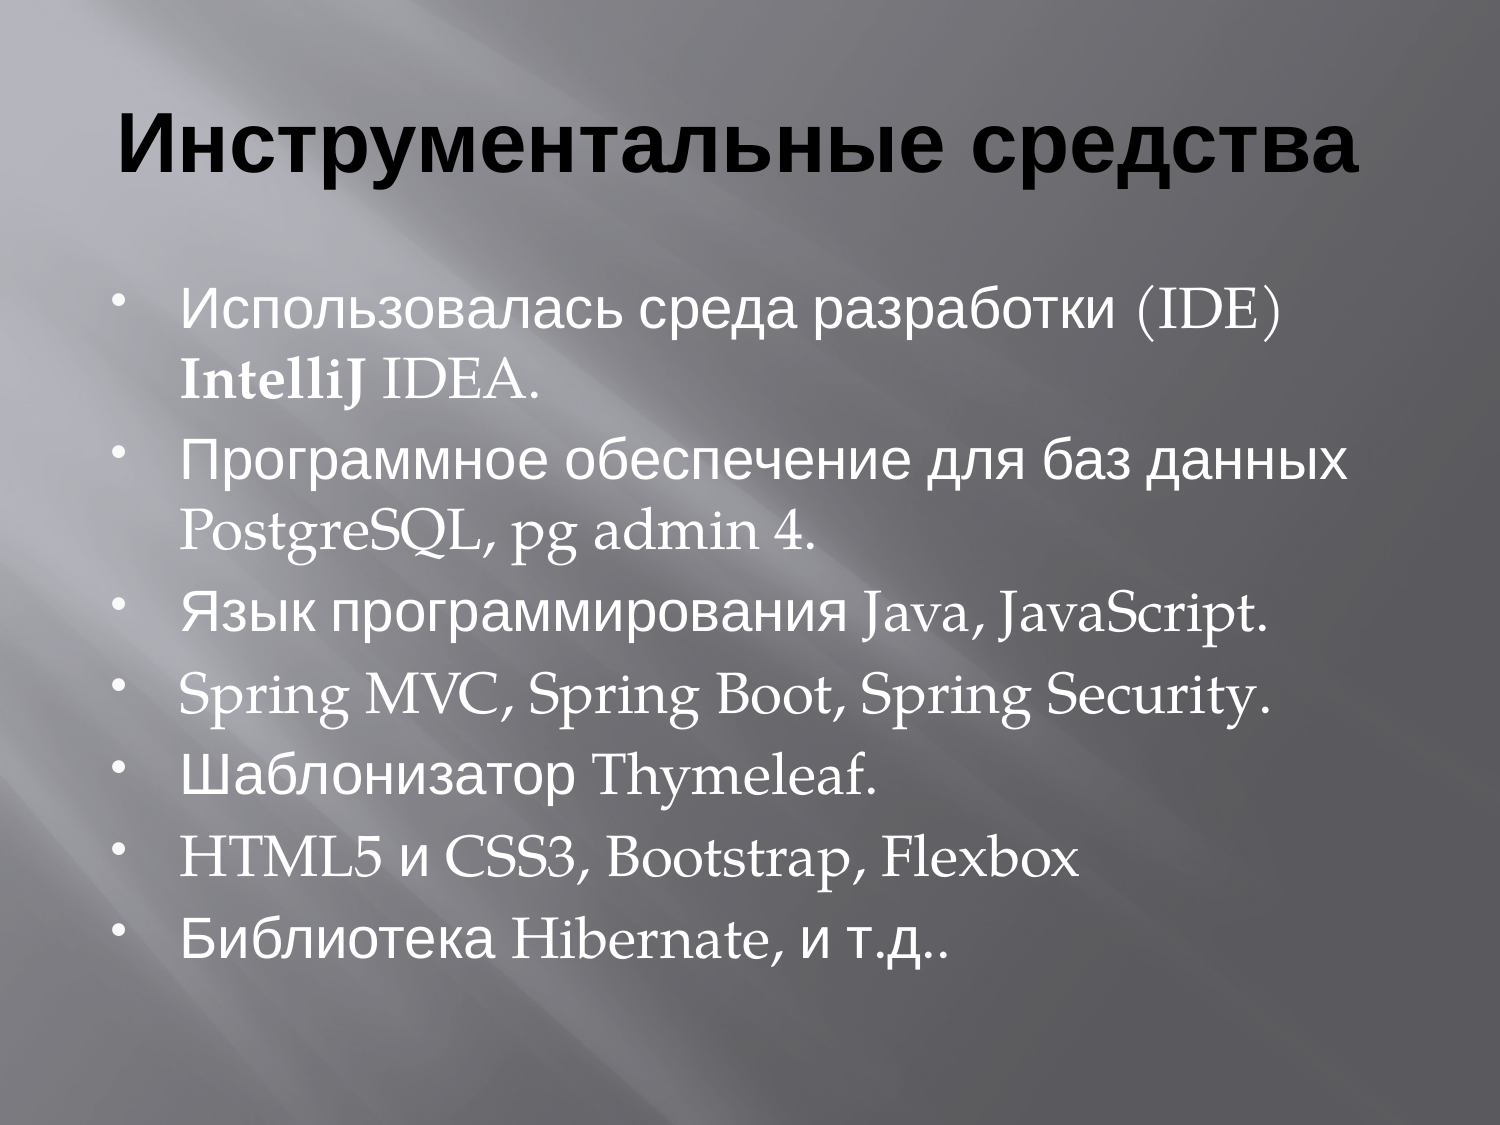

# Инструментальные средства
Использовалась среда разработки (IDE) IntelliJ IDEA.
Программное обеспечение для баз данных PostgreSQL, pg admin 4.
Язык программирования Java, JavaScript.
Spring MVC, Spring Boot, Spring Security.
Шаблонизатор Thymeleaf.
HTML5 и CSS3, Bootstrap, Flexbox
Библиотека Hibernate, и т.д..